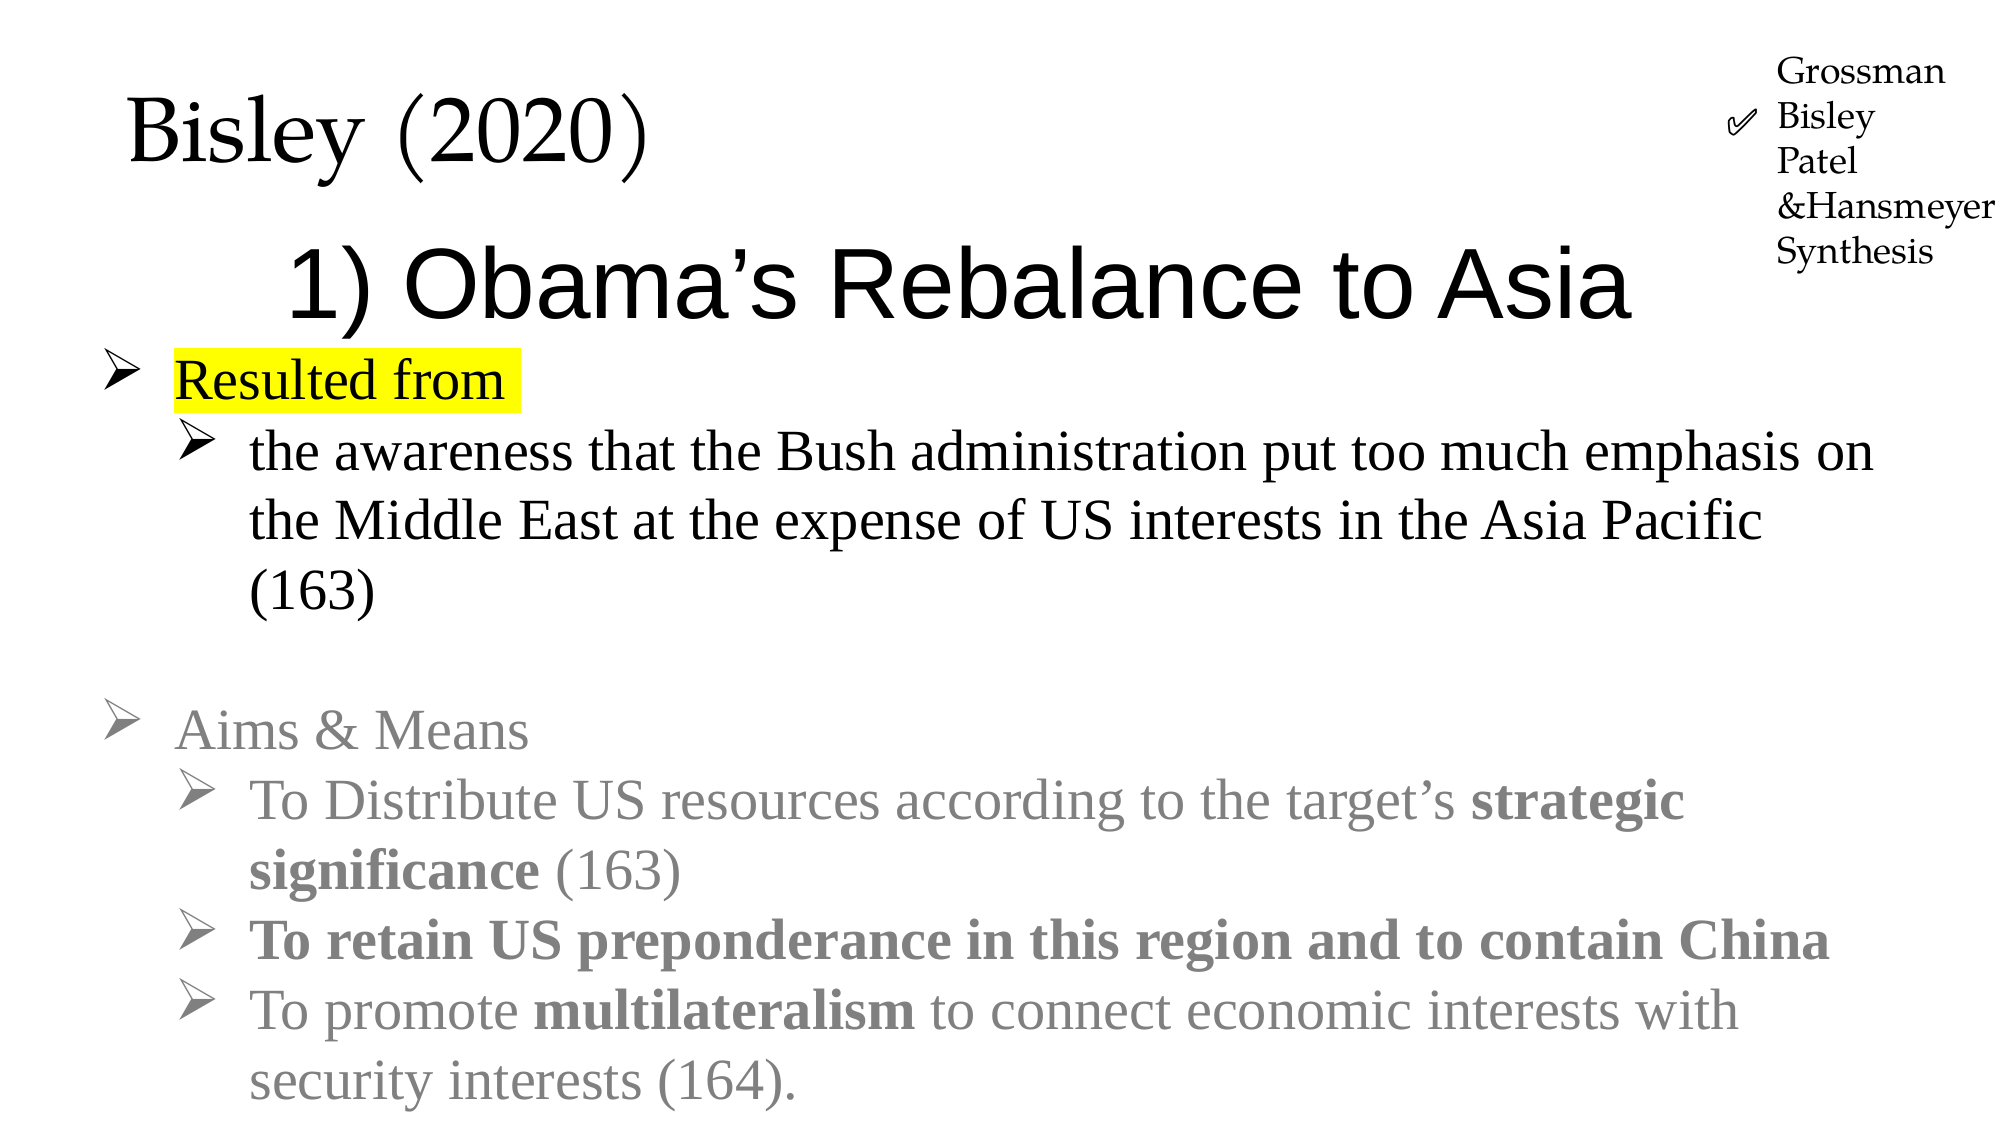

Bisley (2020)
Grossman
Bisley
Patel &Hansmeyer
Synthesis
✅
1) Obama’s Rebalance to Asia
Resulted from
the awareness that the Bush administration put too much emphasis on the Middle East at the expense of US interests in the Asia Pacific (163)

Aims & Means
To Distribute US resources according to the target’s strategic significance (163)
To retain US preponderance in this region and to contain China
To promote multilateralism to connect economic interests with security interests (164).